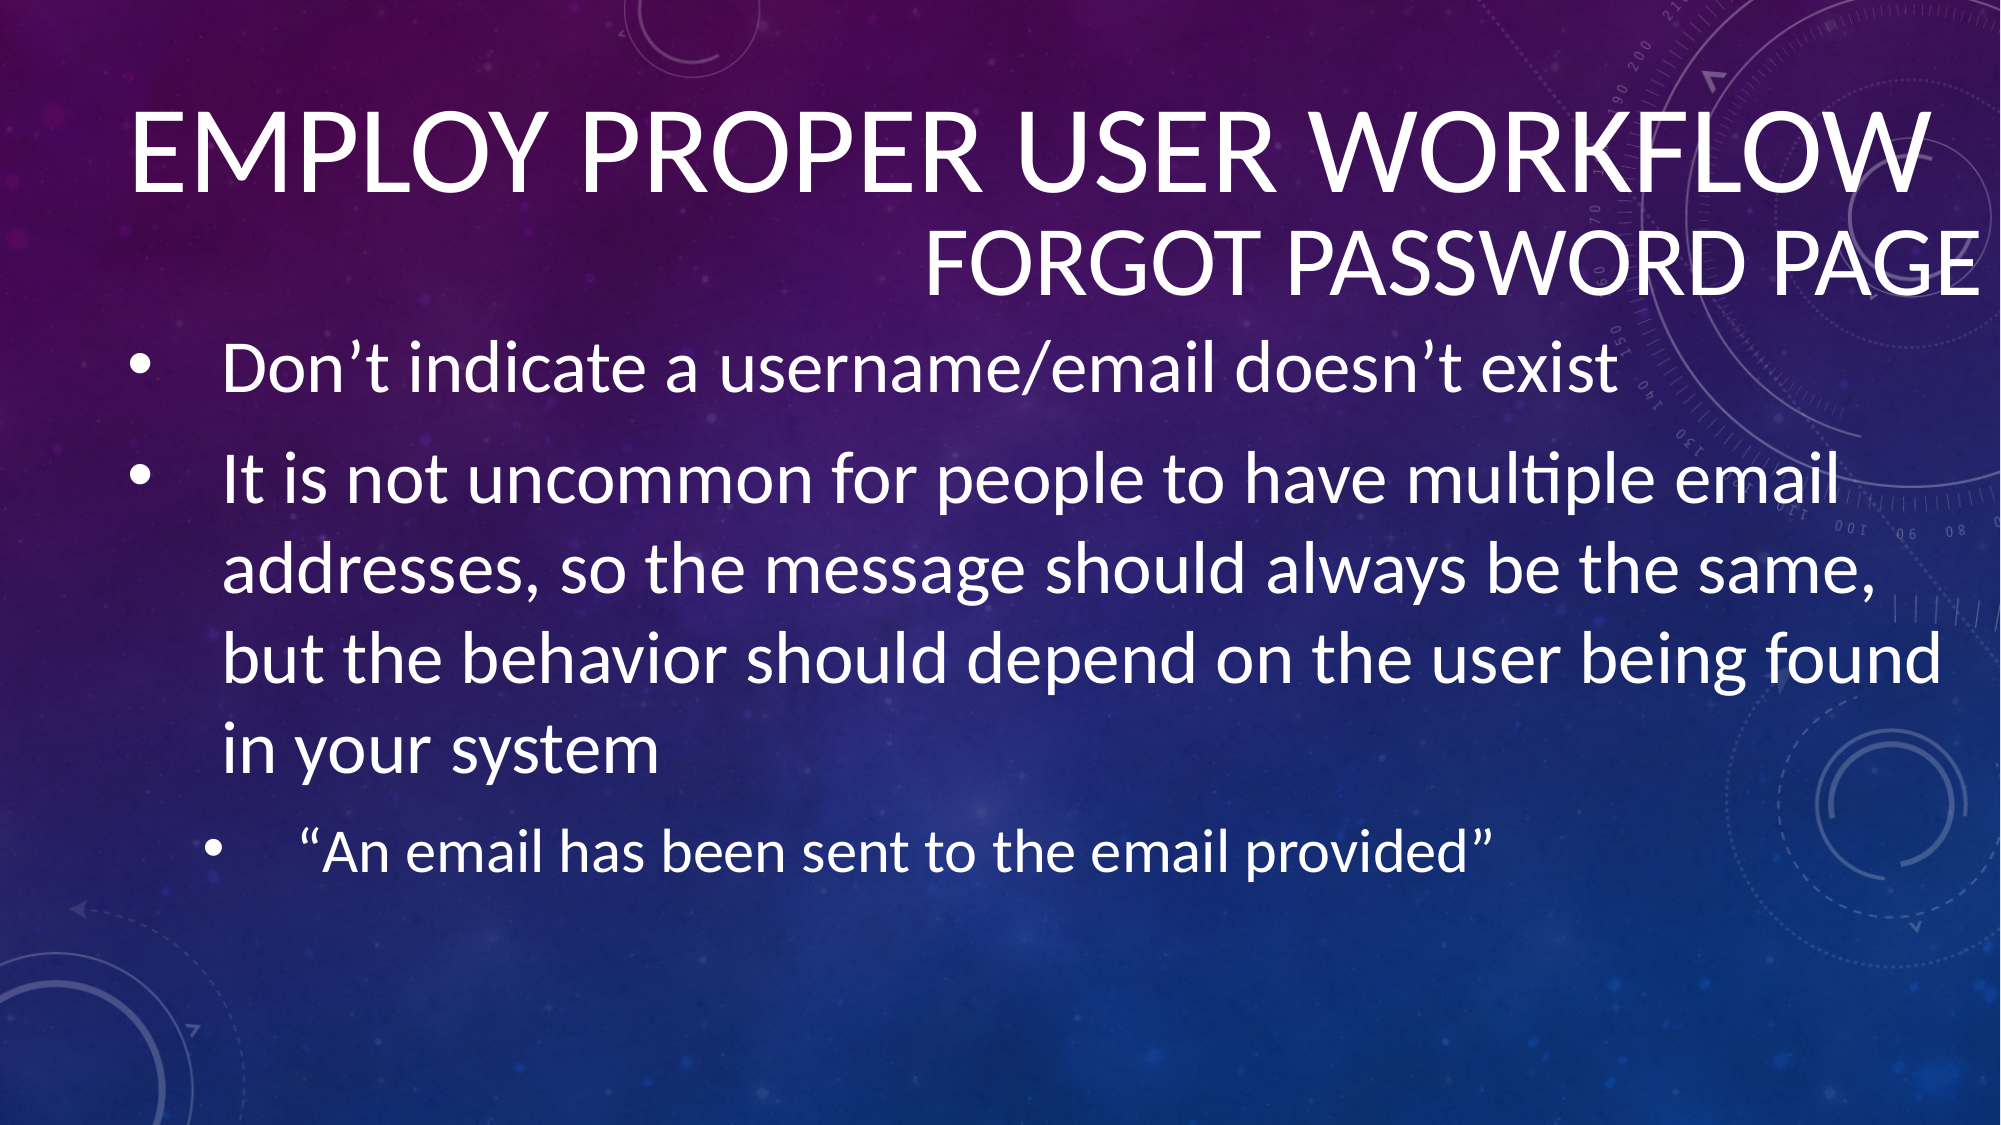

# Employ proper user workflow
Forgot password page
Don’t indicate a username/email doesn’t exist
It is not uncommon for people to have multiple email addresses, so the message should always be the same, but the behavior should depend on the user being found in your system
“An email has been sent to the email provided”